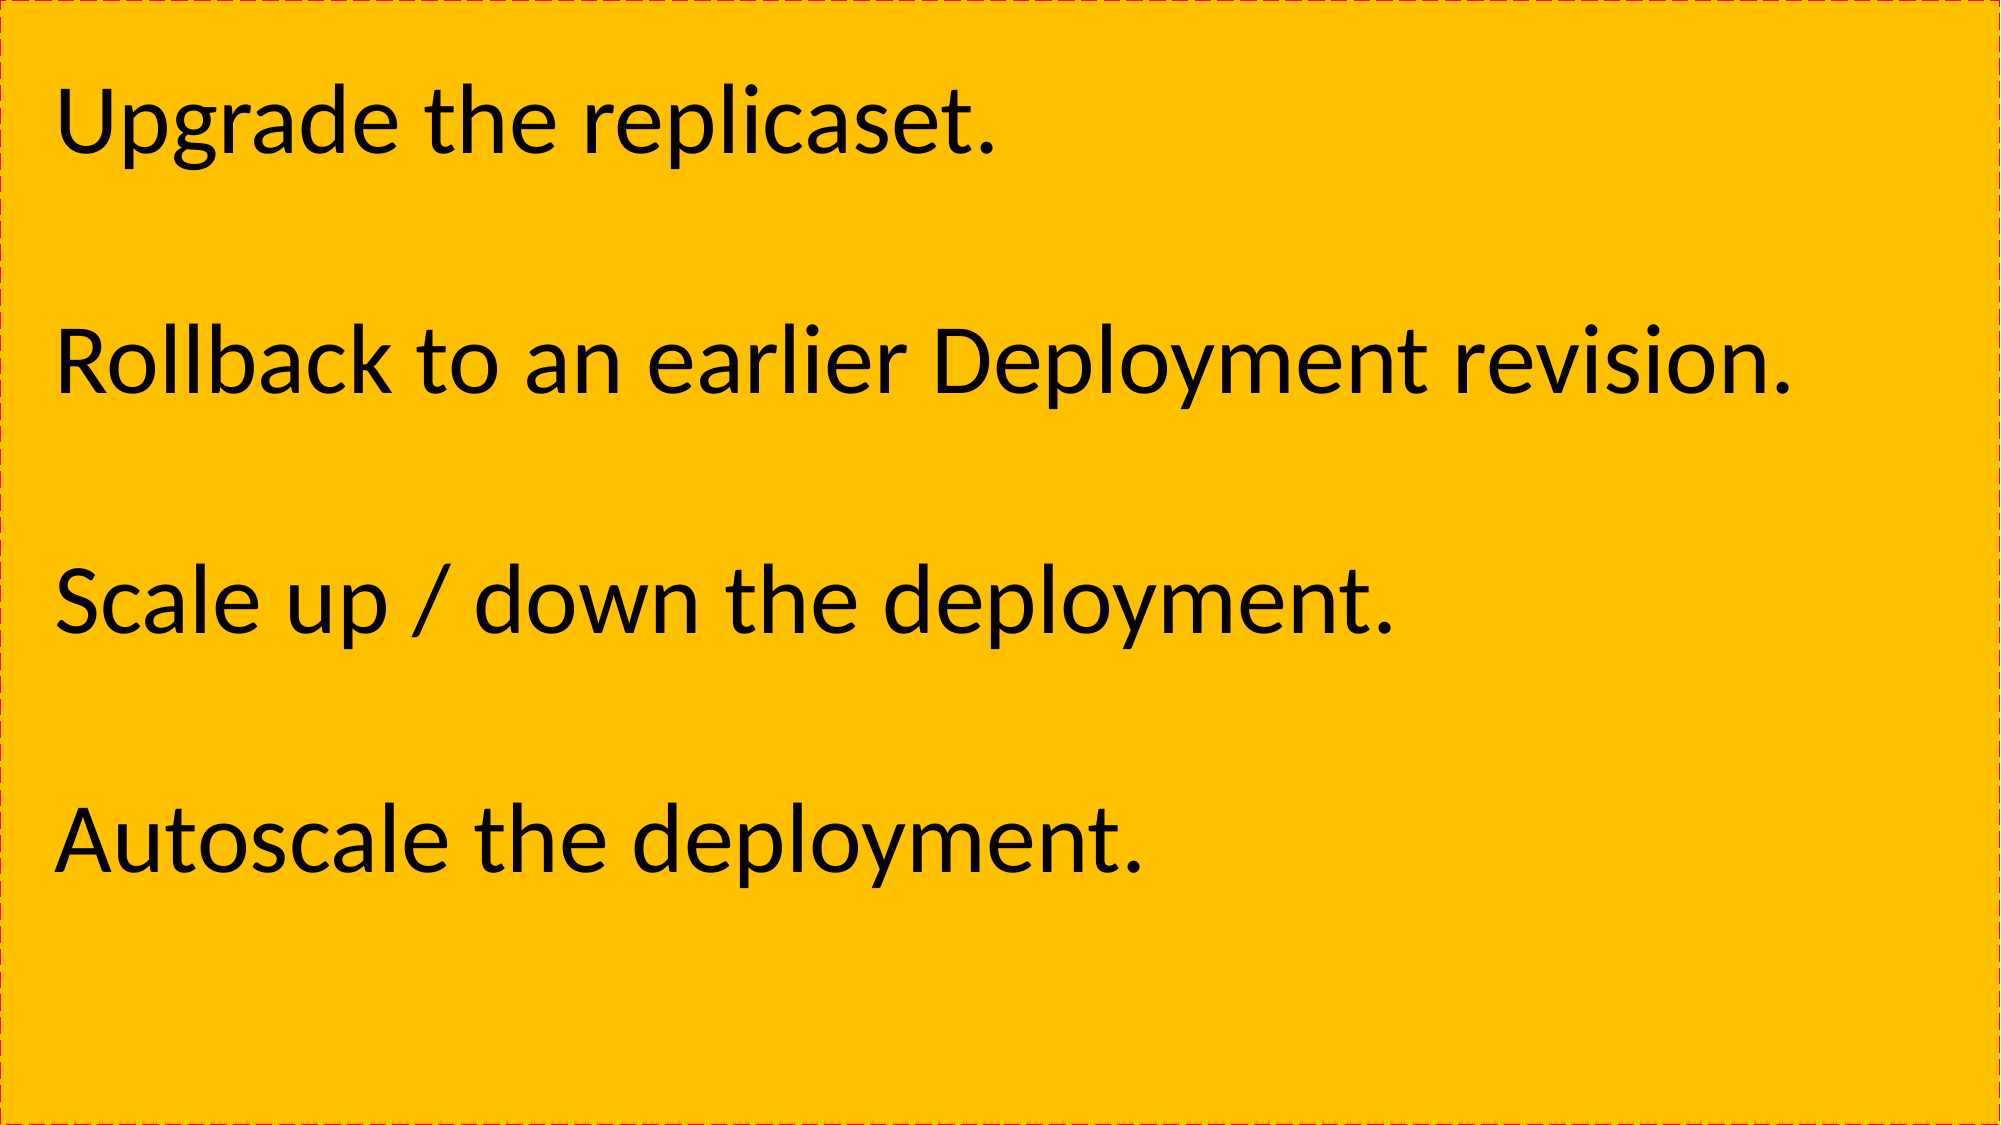

Upgrade the replicaset.

Rollback to an earlier Deployment revision.

Scale up / down the deployment.

Autoscale the deployment.